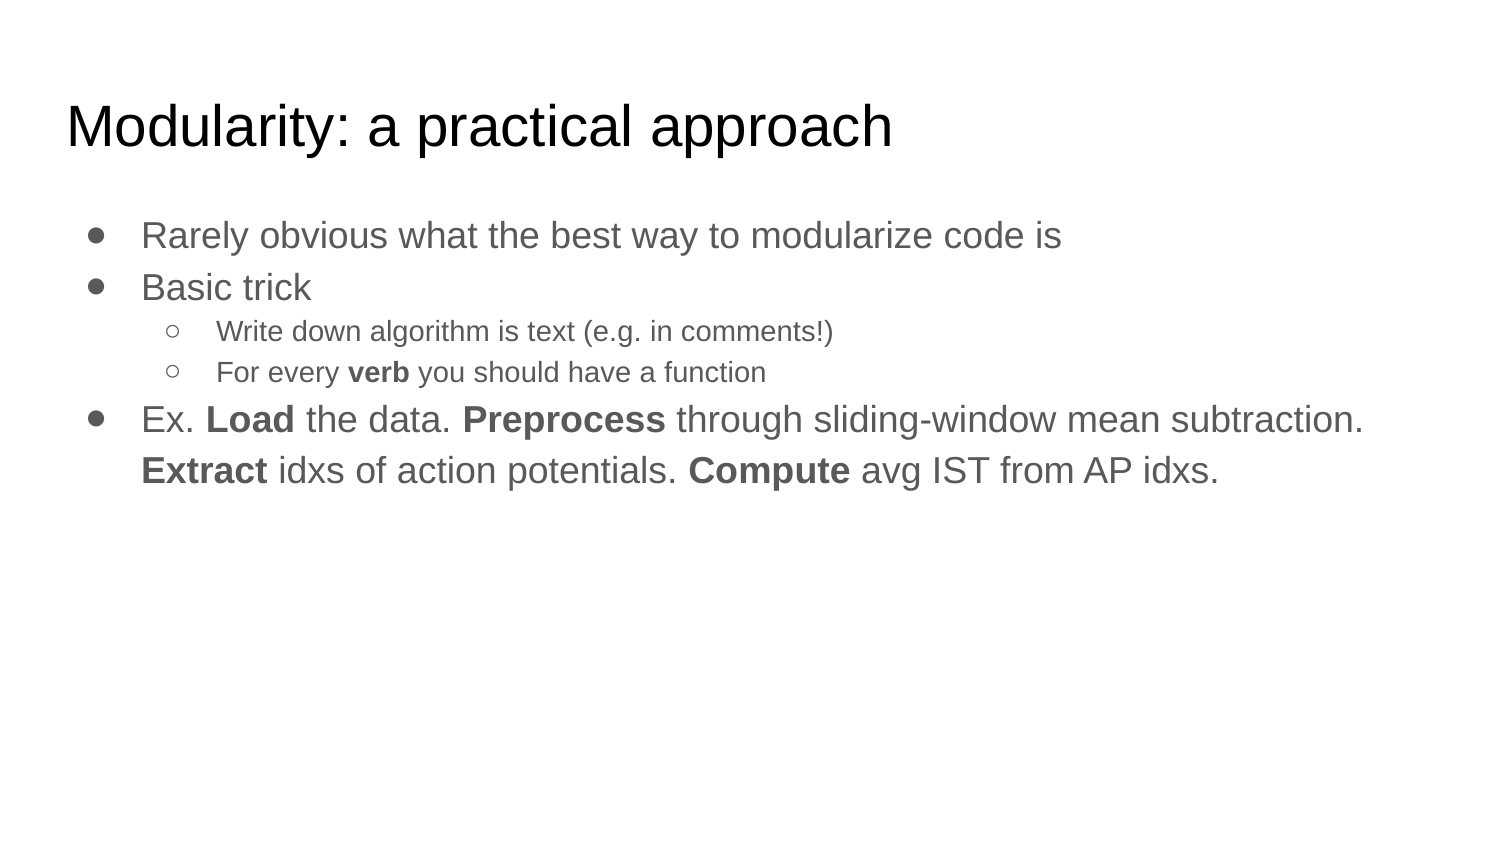

# Modularity: a practical approach
Rarely obvious what the best way to modularize code is
Basic trick
Write down algorithm is text (e.g. in comments!)
For every verb you should have a function
Ex. Load the data. Preprocess through sliding-window mean subtraction. Extract idxs of action potentials. Compute avg IST from AP idxs.